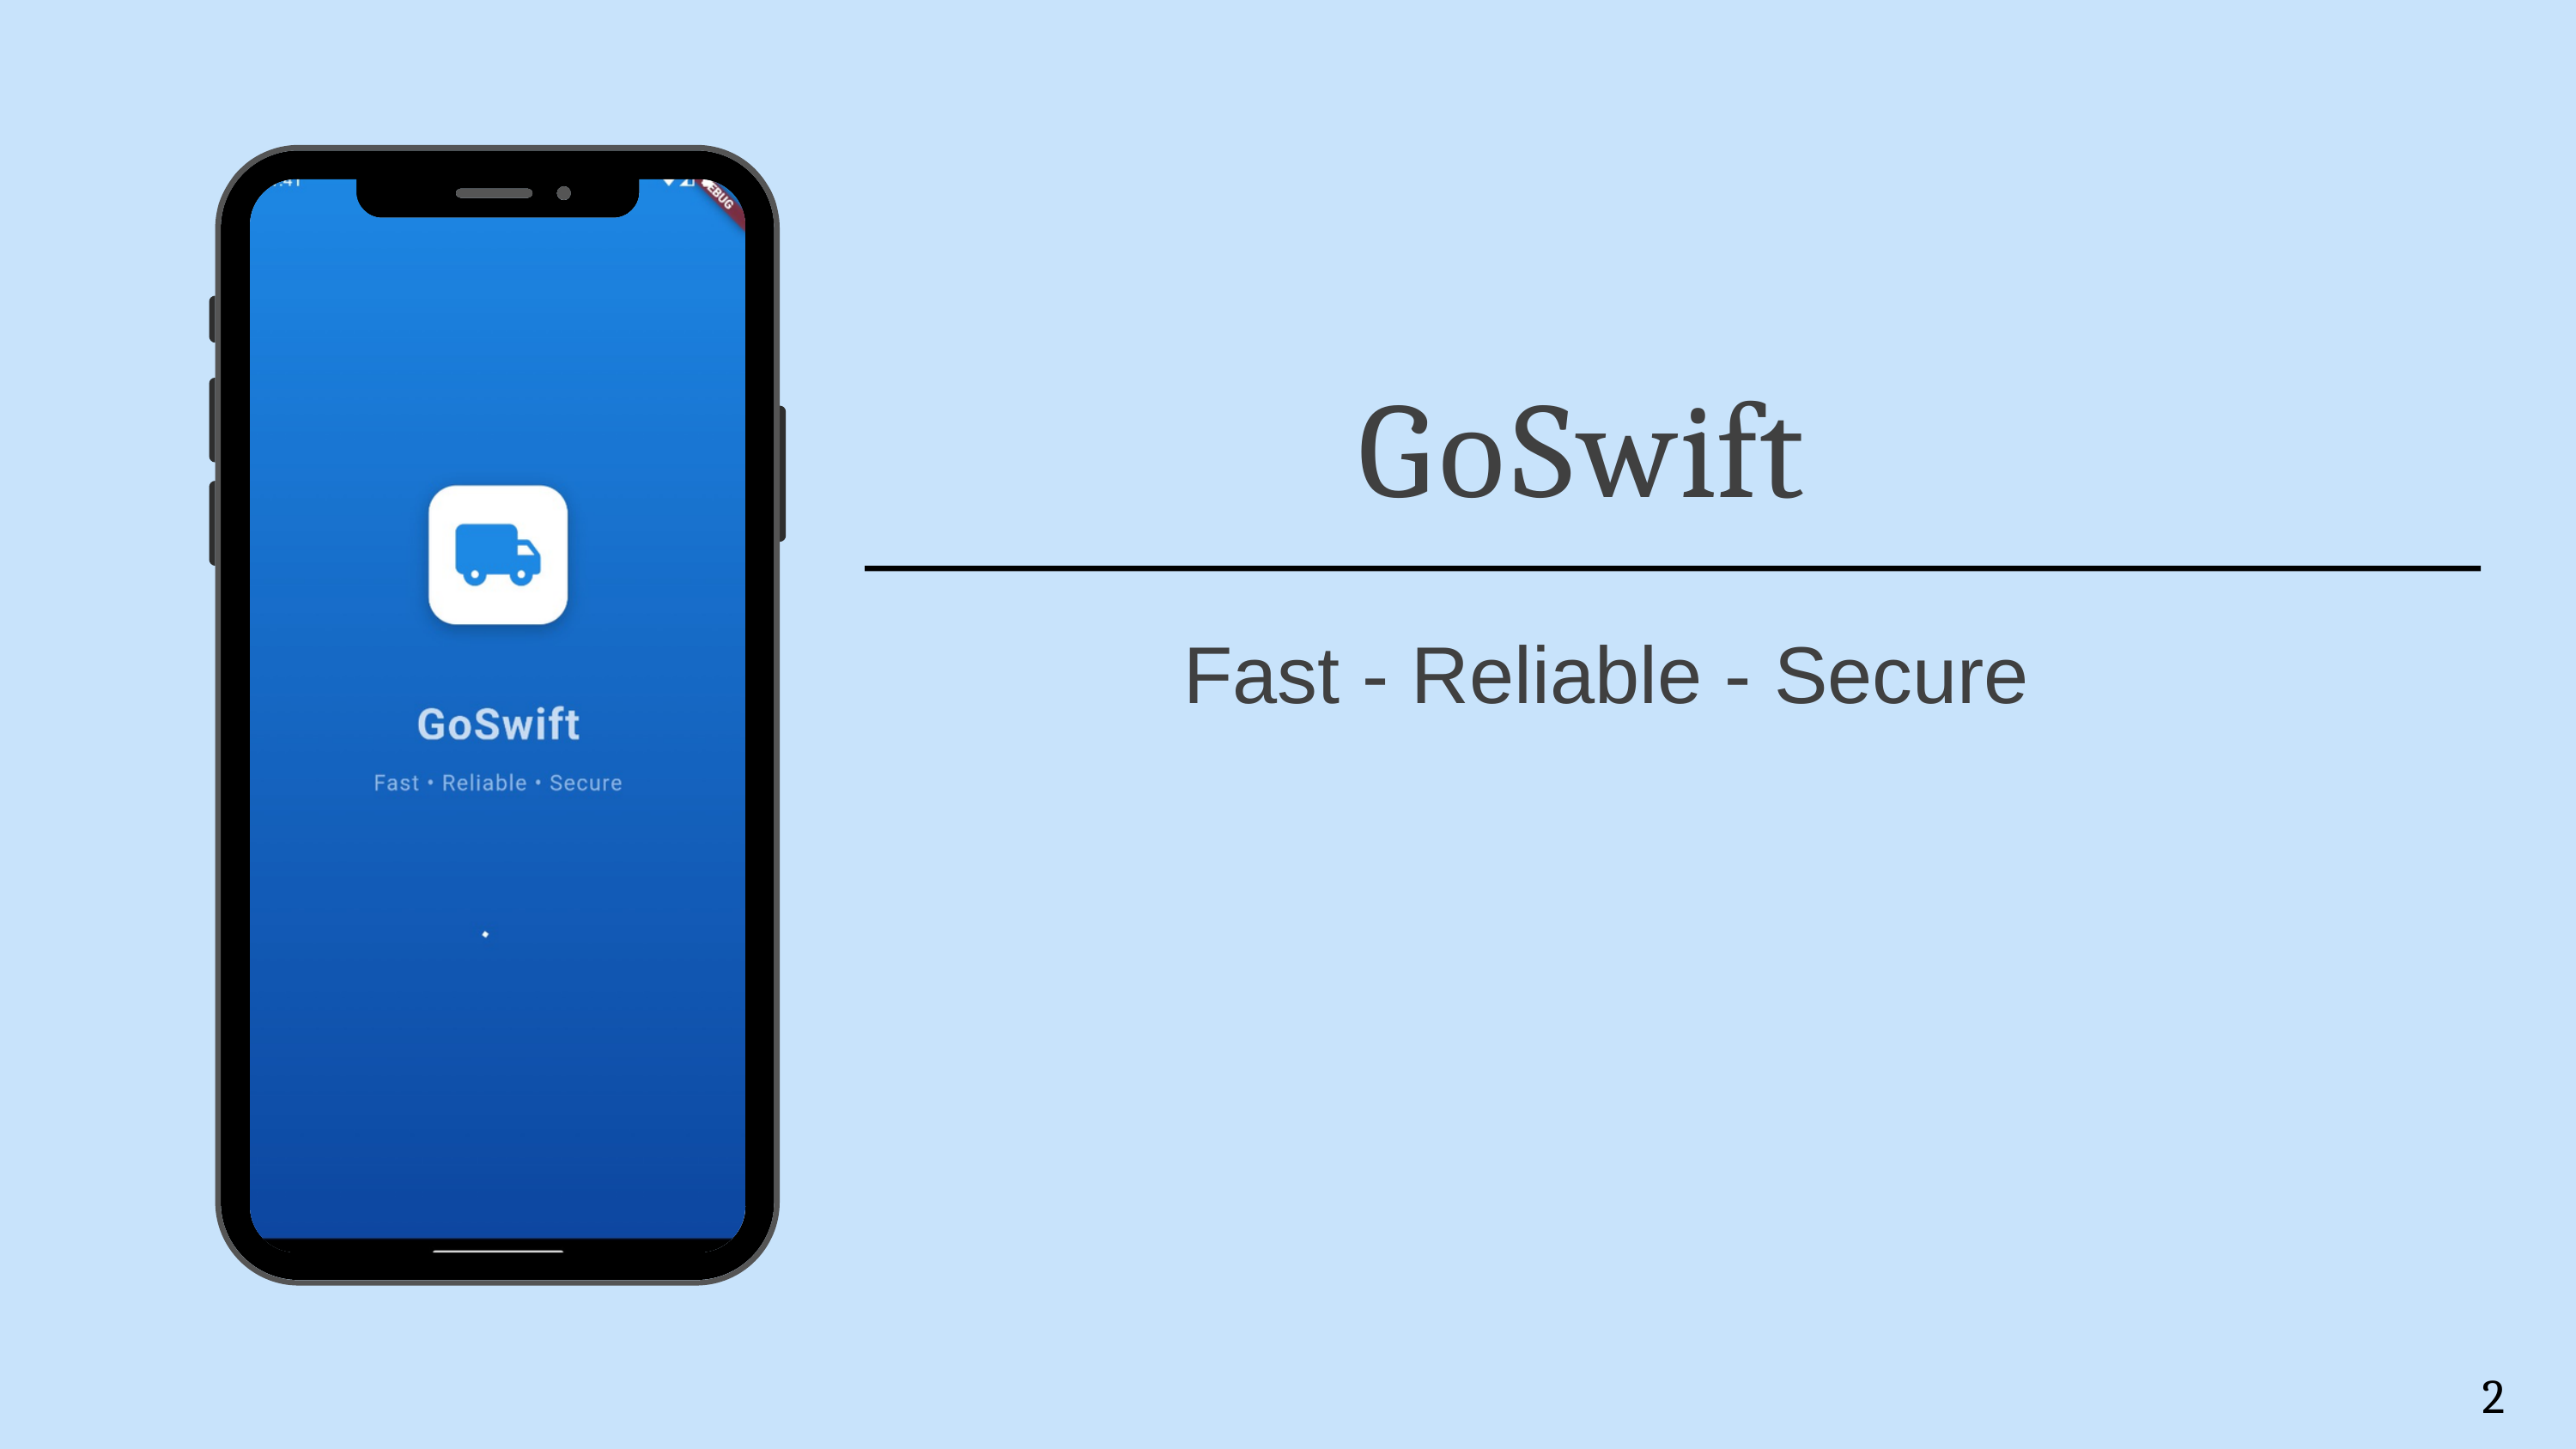

GoSwift

Fast - Reliable - Secure

2